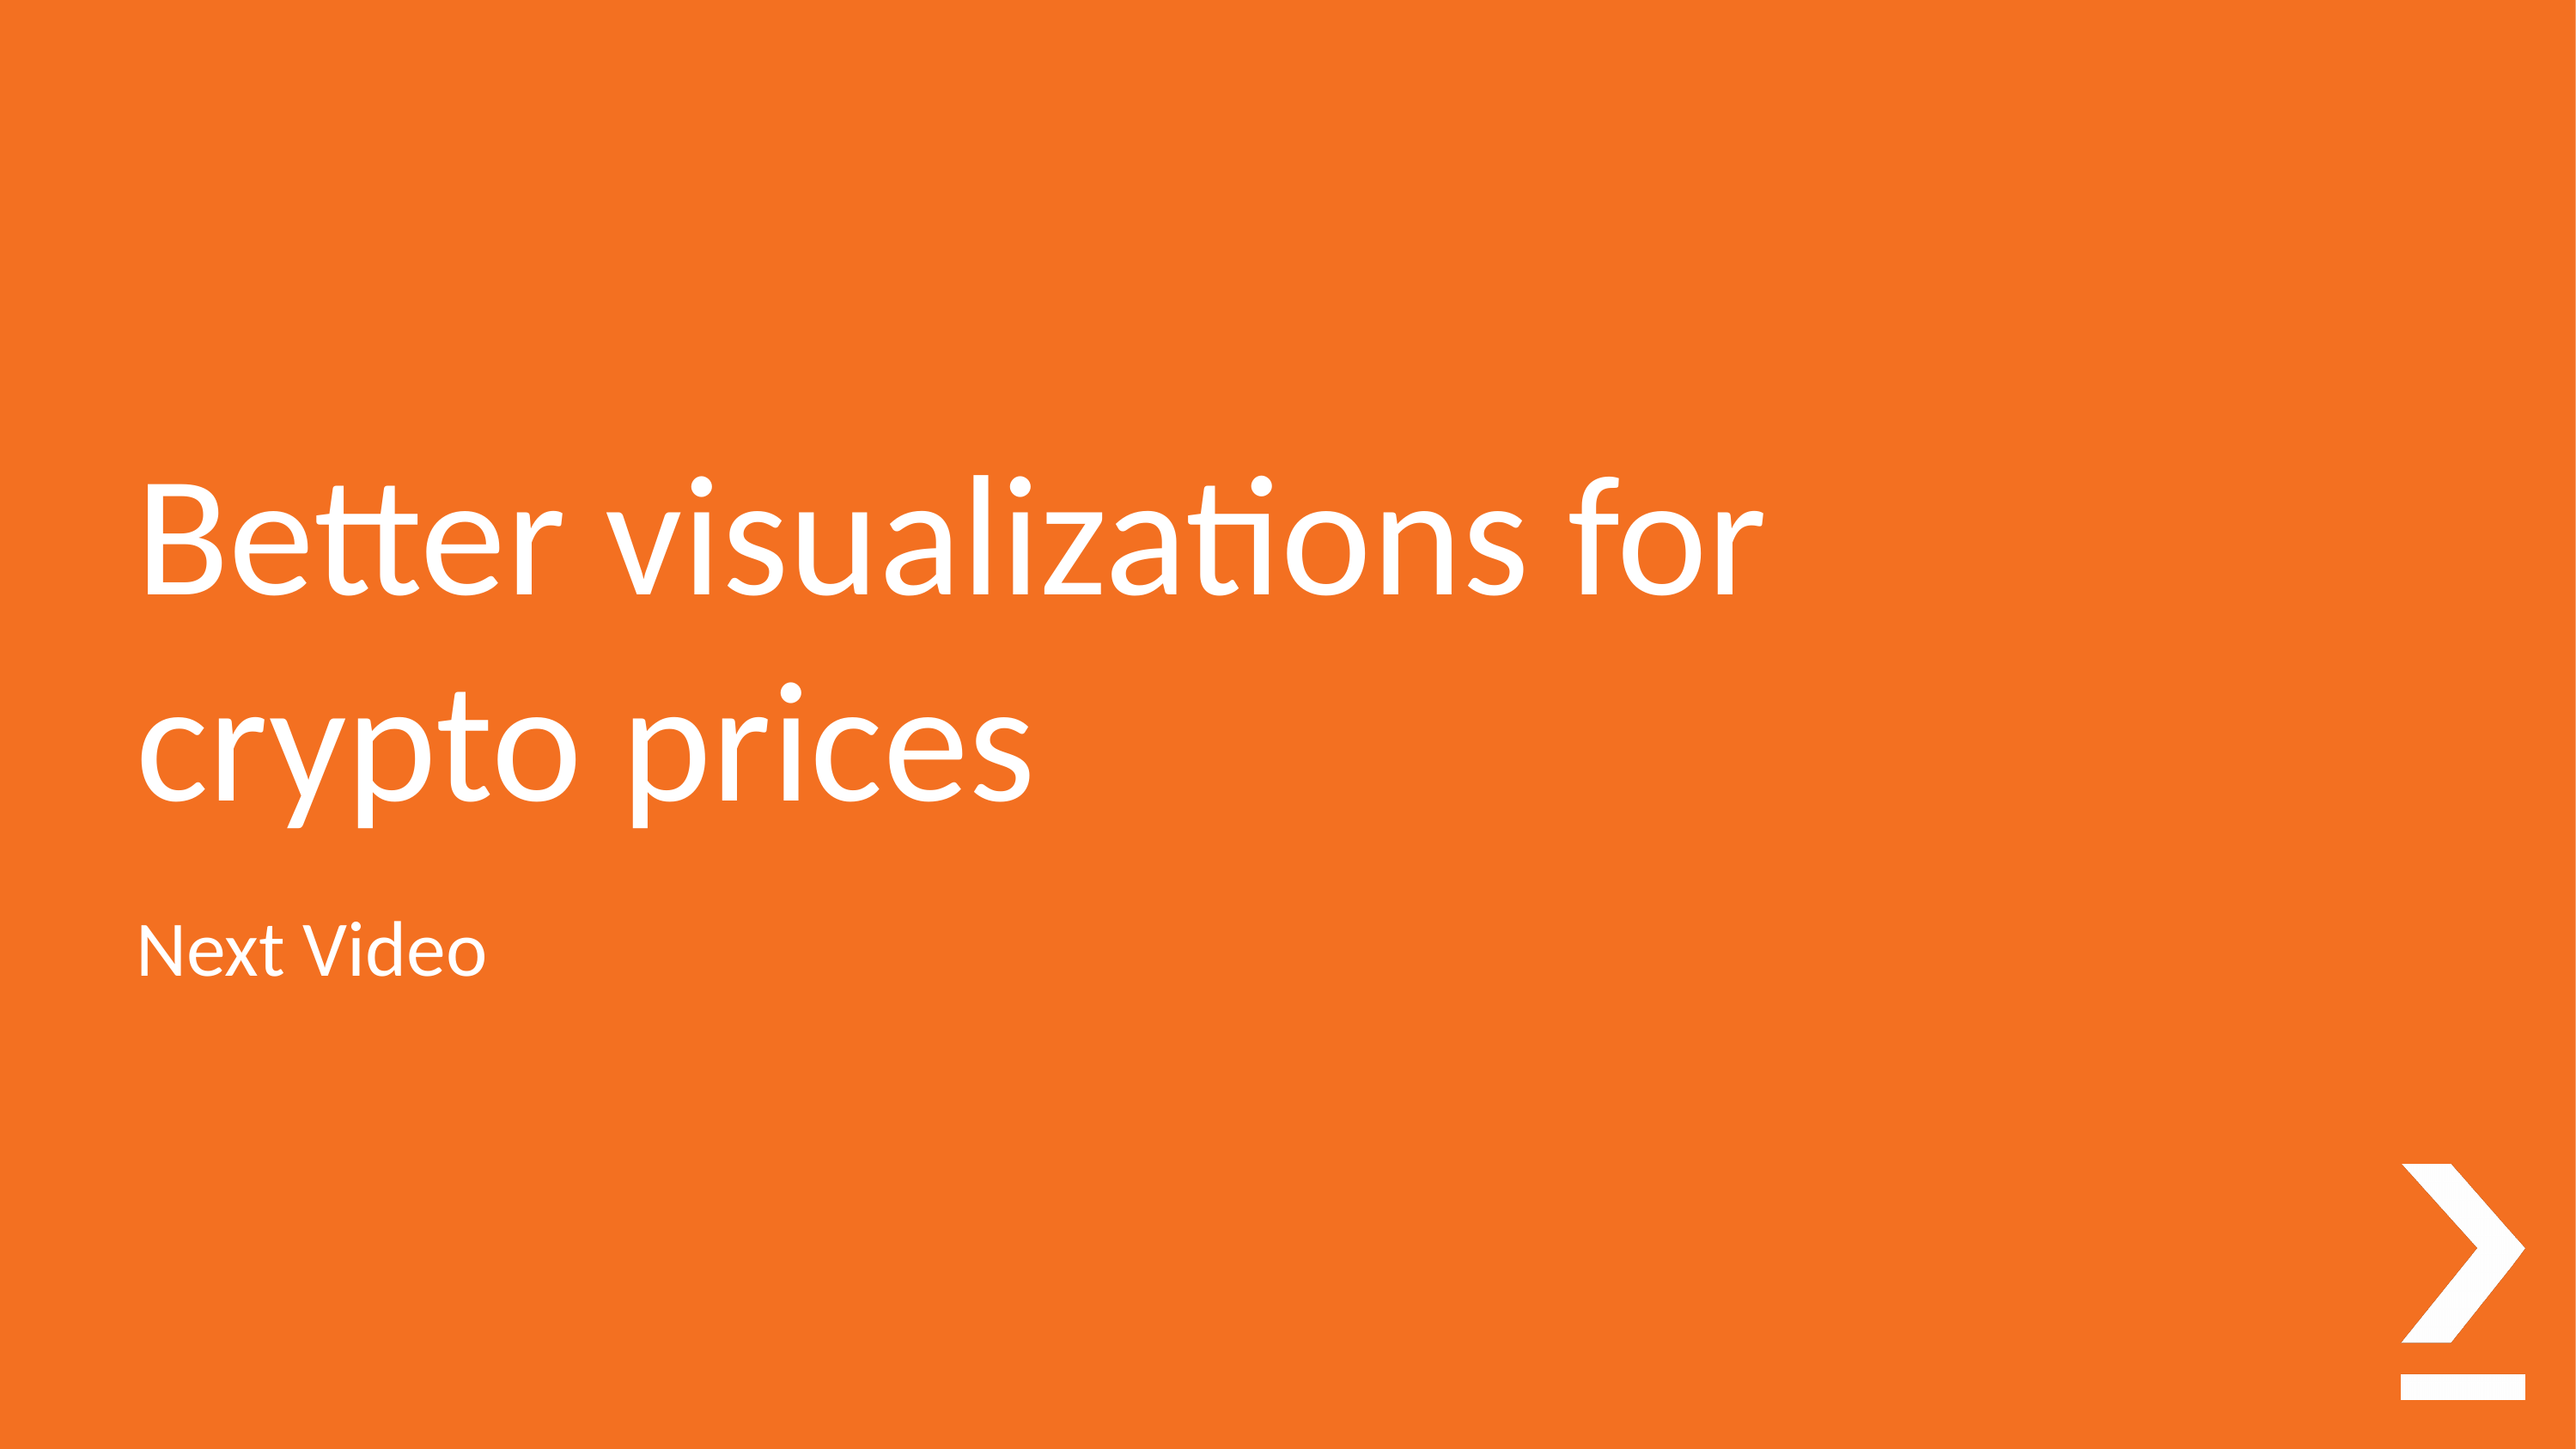

# Better visualizations for crypto prices
Next Video